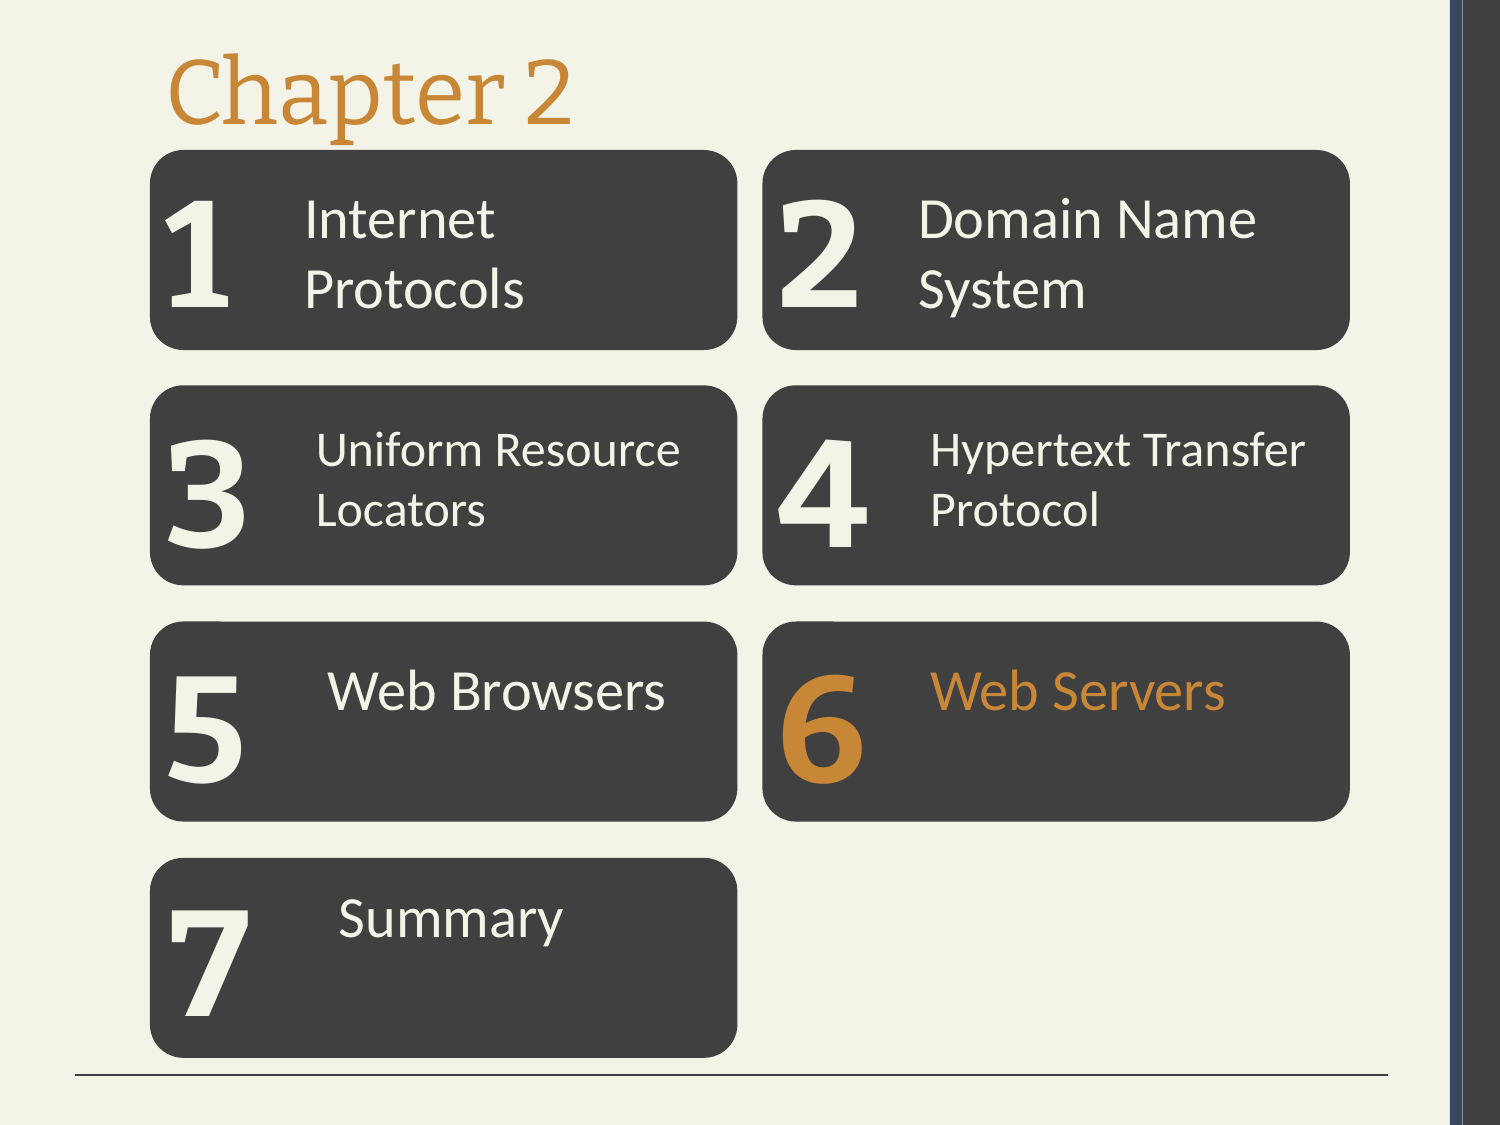

# Chapter 2

1

2
Internet Protocols
Domain Name System

3
4
Uniform Resource Locators
Hypertext Transfer Protocol

5
6
Web Browsers
Web Servers

7
Summary